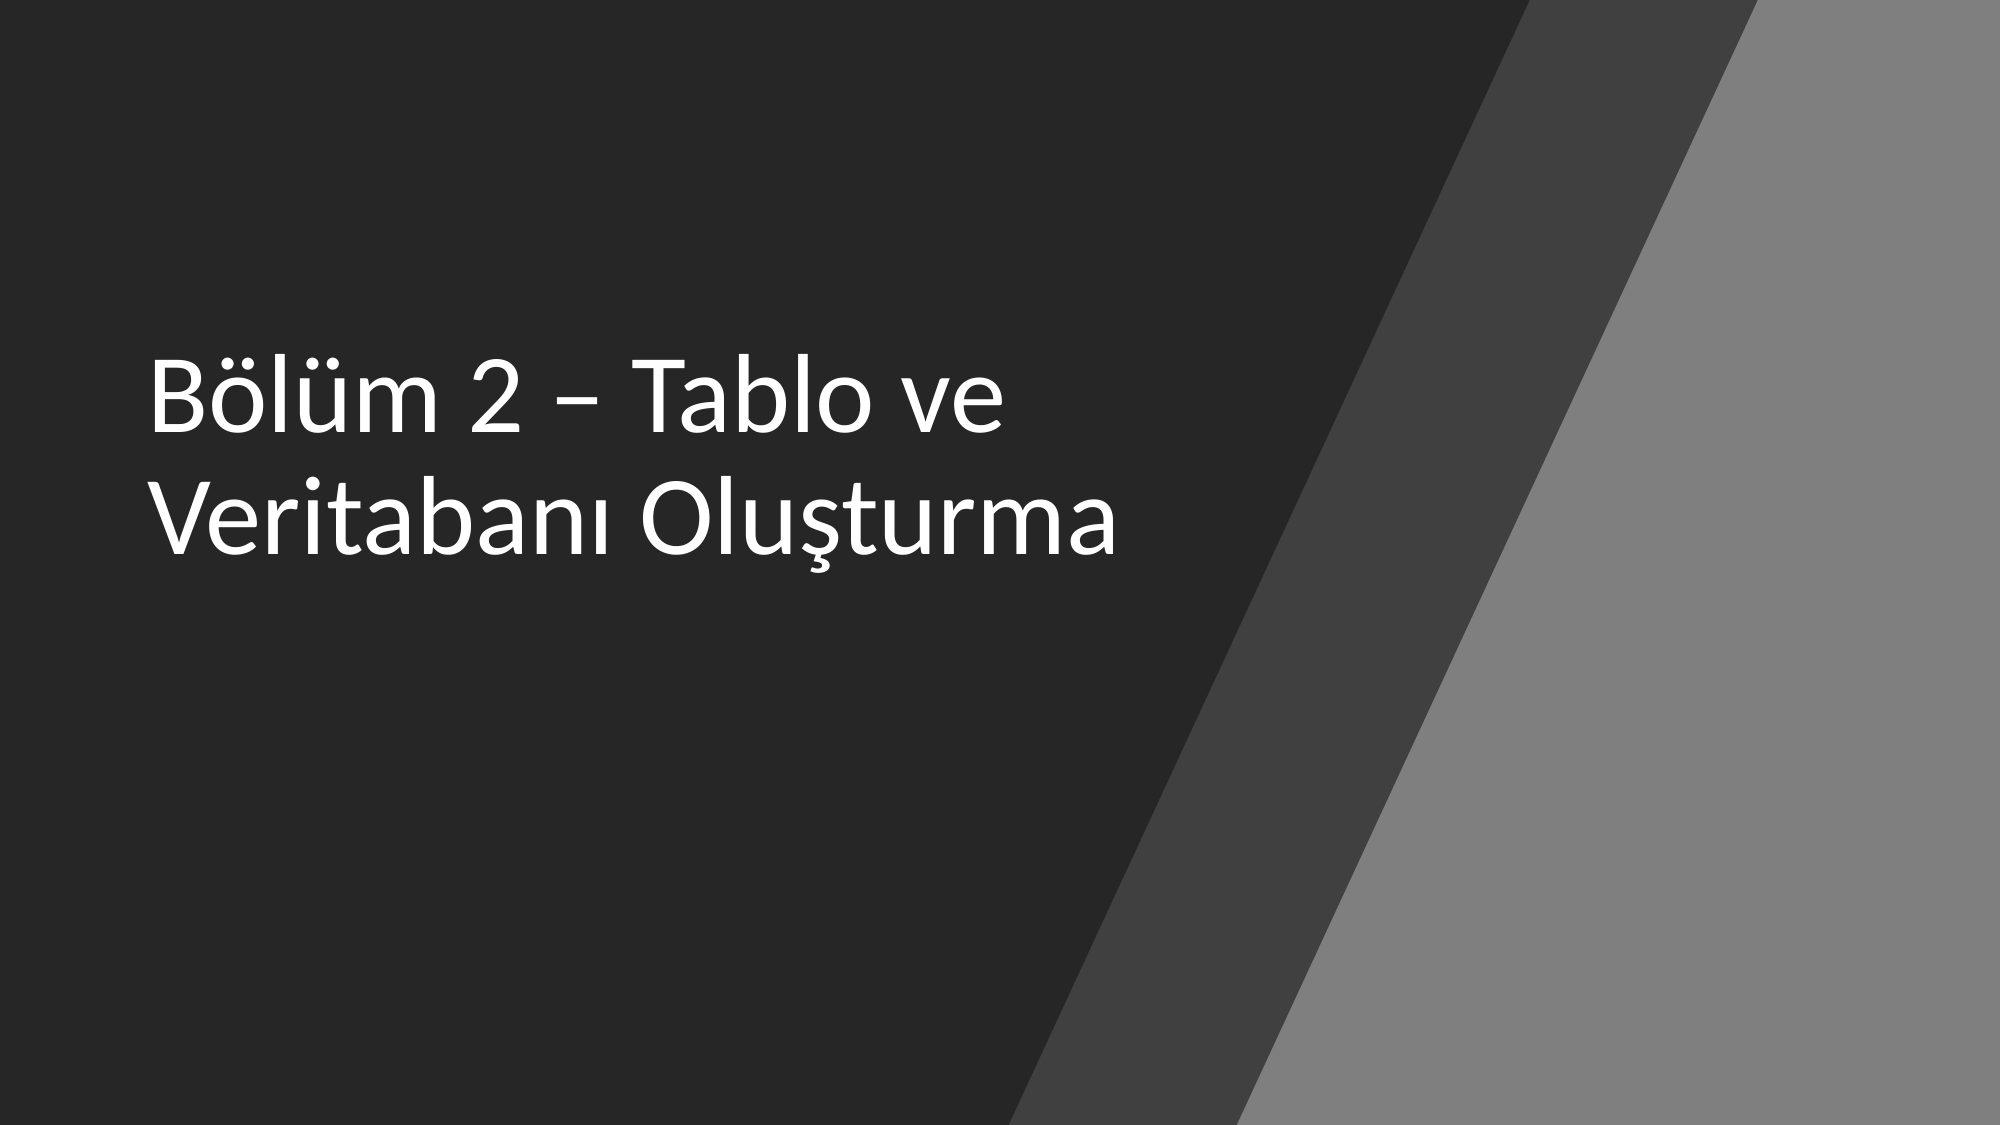

# Bölüm 2 – Tablo ve Veritabanı Oluşturma